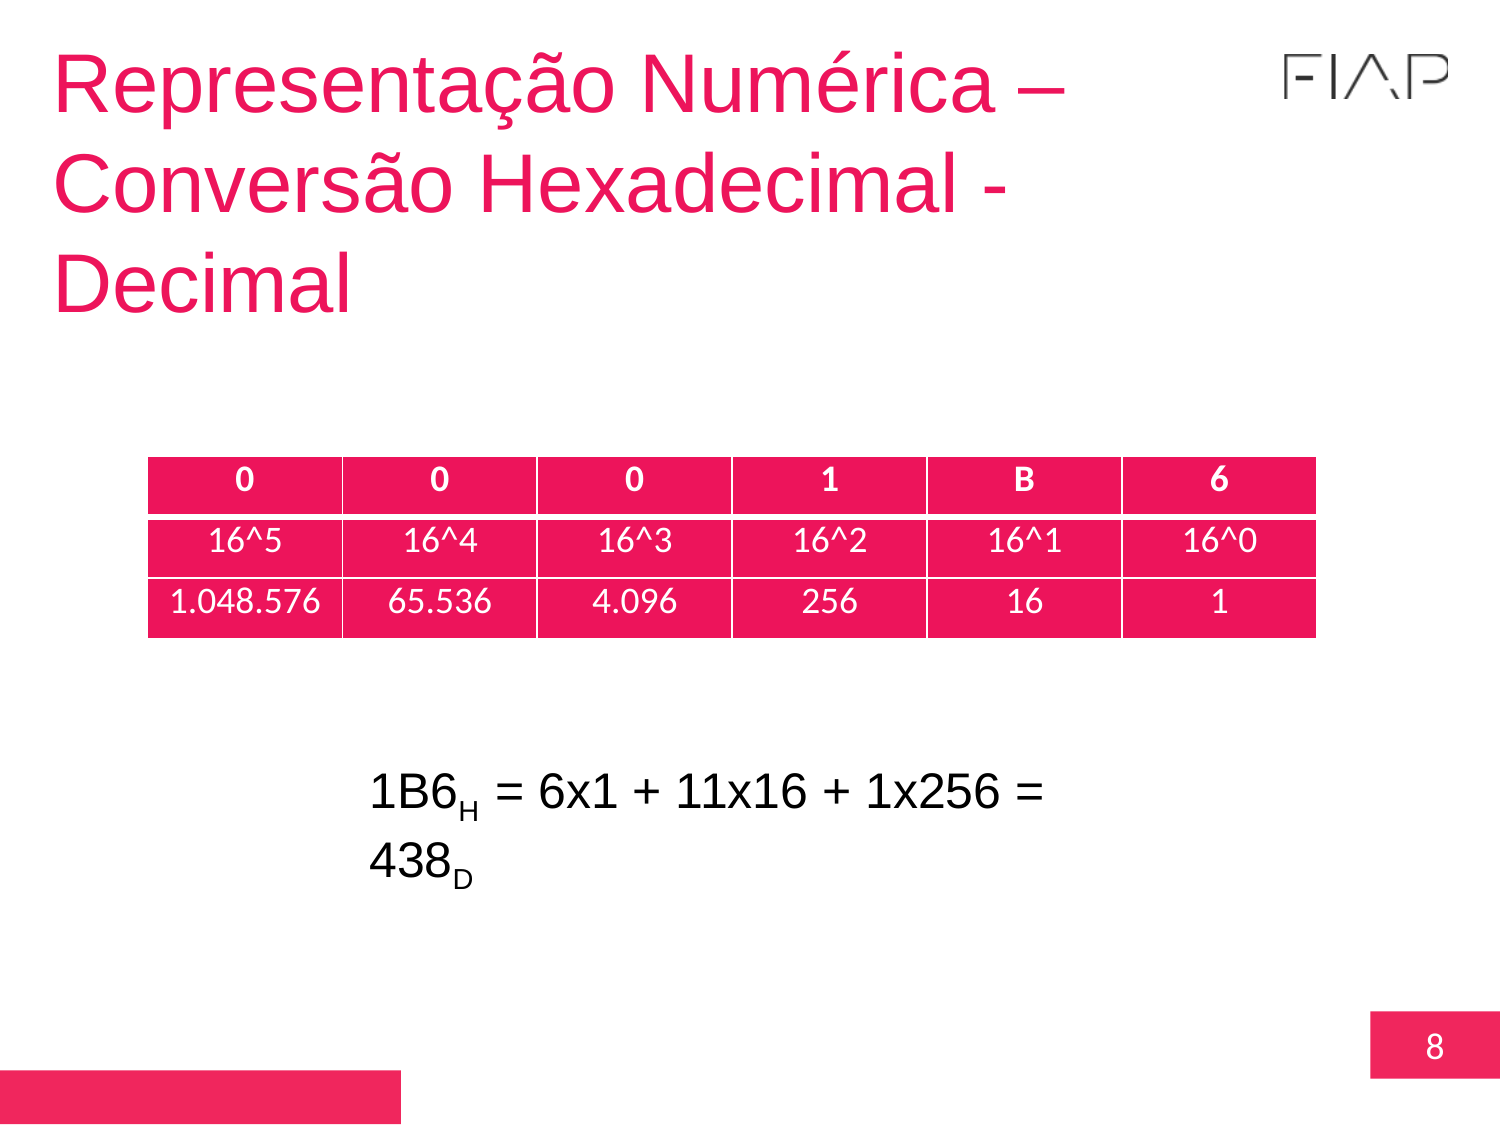

Representação Numérica – Conversão Hexadecimal - Decimal
| 0 | 0 | 0 | 1 | B | 6 |
| --- | --- | --- | --- | --- | --- |
| 16^5 | 16^4 | 16^3 | 16^2 | 16^1 | 16^0 |
| 1.048.576 | 65.536 | 4.096 | 256 | 16 | 1 |
1B6H  = 6x1 + 11x16 + 1x256 = 438D